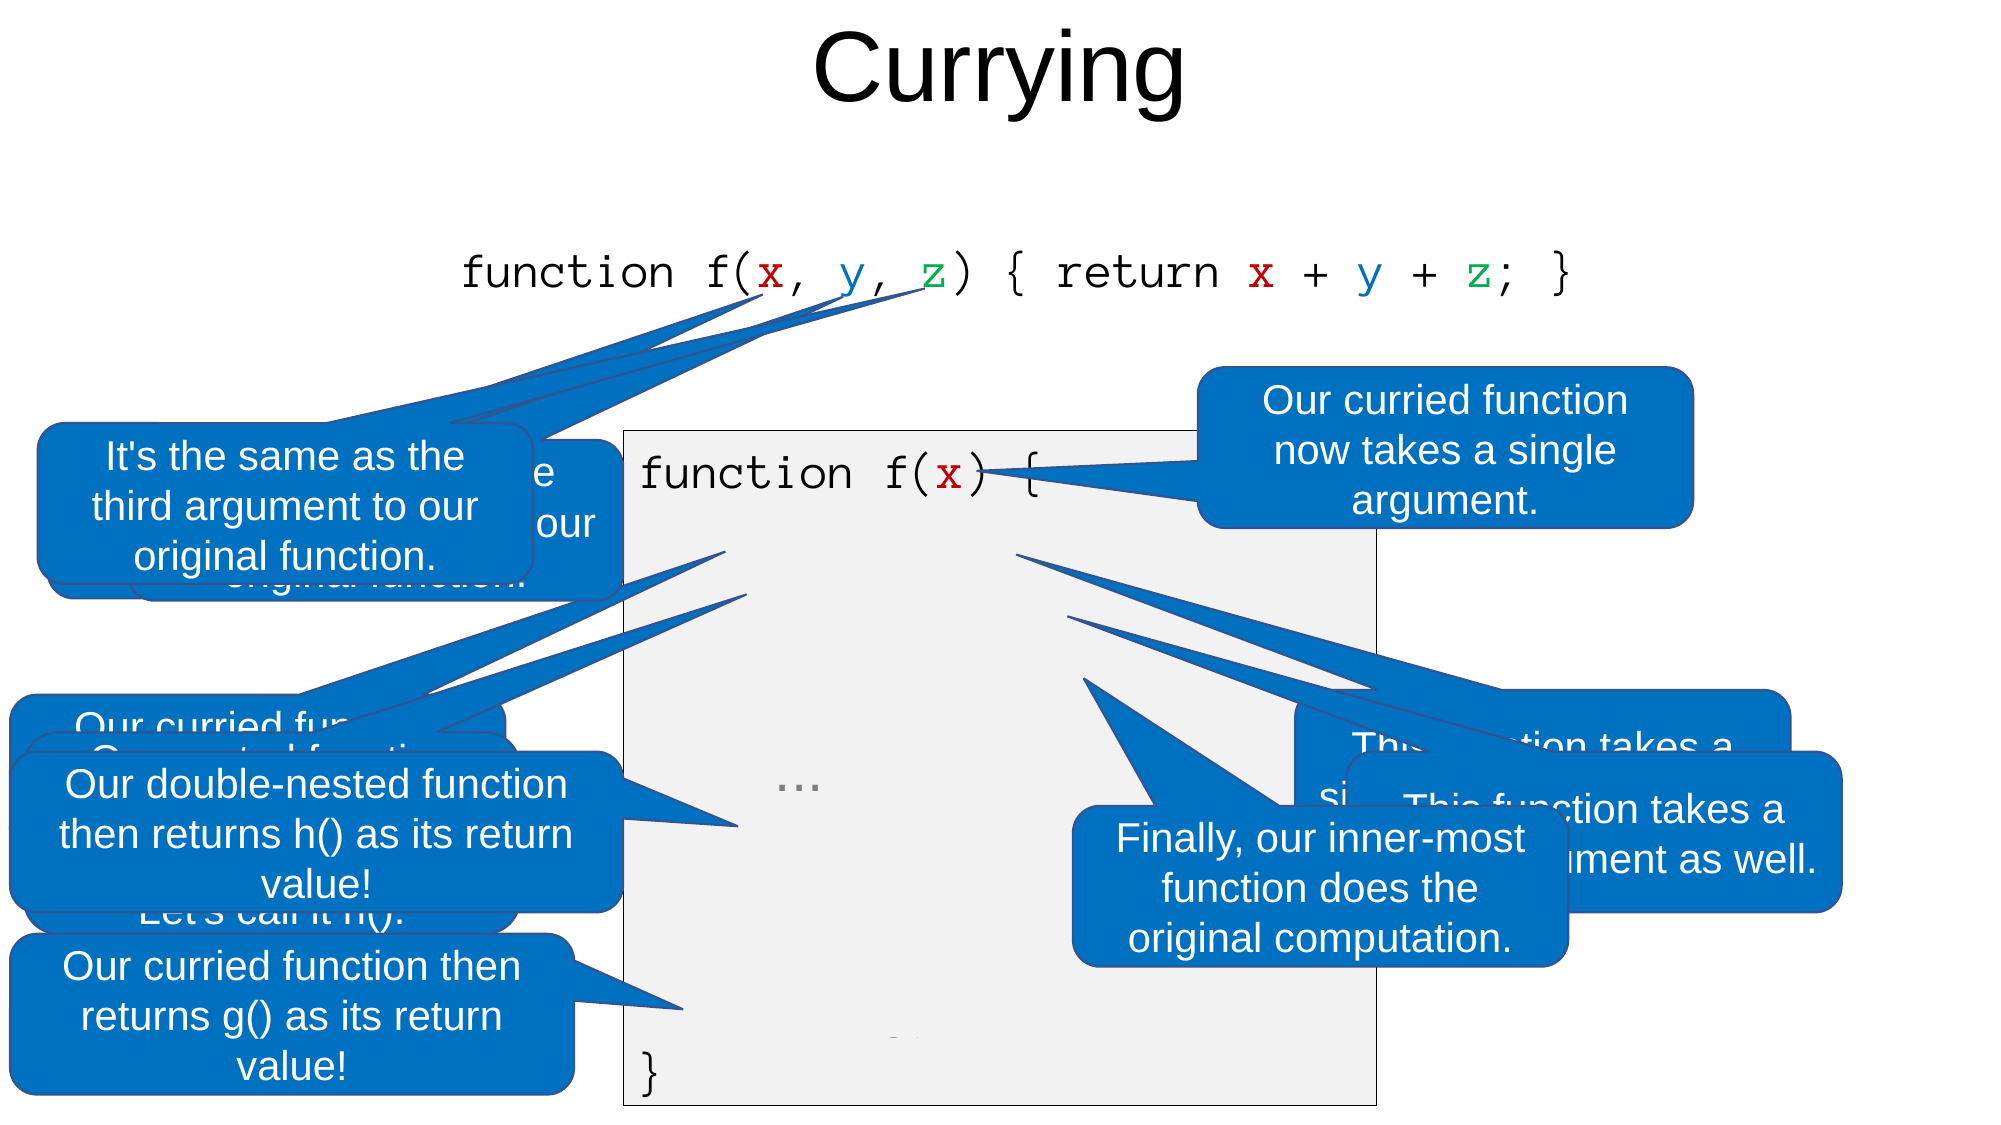

# Currying
function f(x, y, z) { return x + y + z; }
Our curried function now takes a single argument.
It's the same as the third argument to our original function.
function f(x) {
  function g(y) {
    function h(z) {
      return x + y + z;
    }

    return h;
  }

  return g;
}
It's the same as the first argument to our original function.
It's the same as the second argument to our original function.
        ...
        ...
        ...
This function takes a single argument as well.
Our curried function defines a nested function – let's call it g().
Our nested function defines its own nested function!  ?#@!$#%%
Let's call it h().
Our double-nested function then returns h() as its return value!
This function takes a single argument as well.
Finally, our inner-most function does the original computation.
Our curried function then returns g() as its return value!